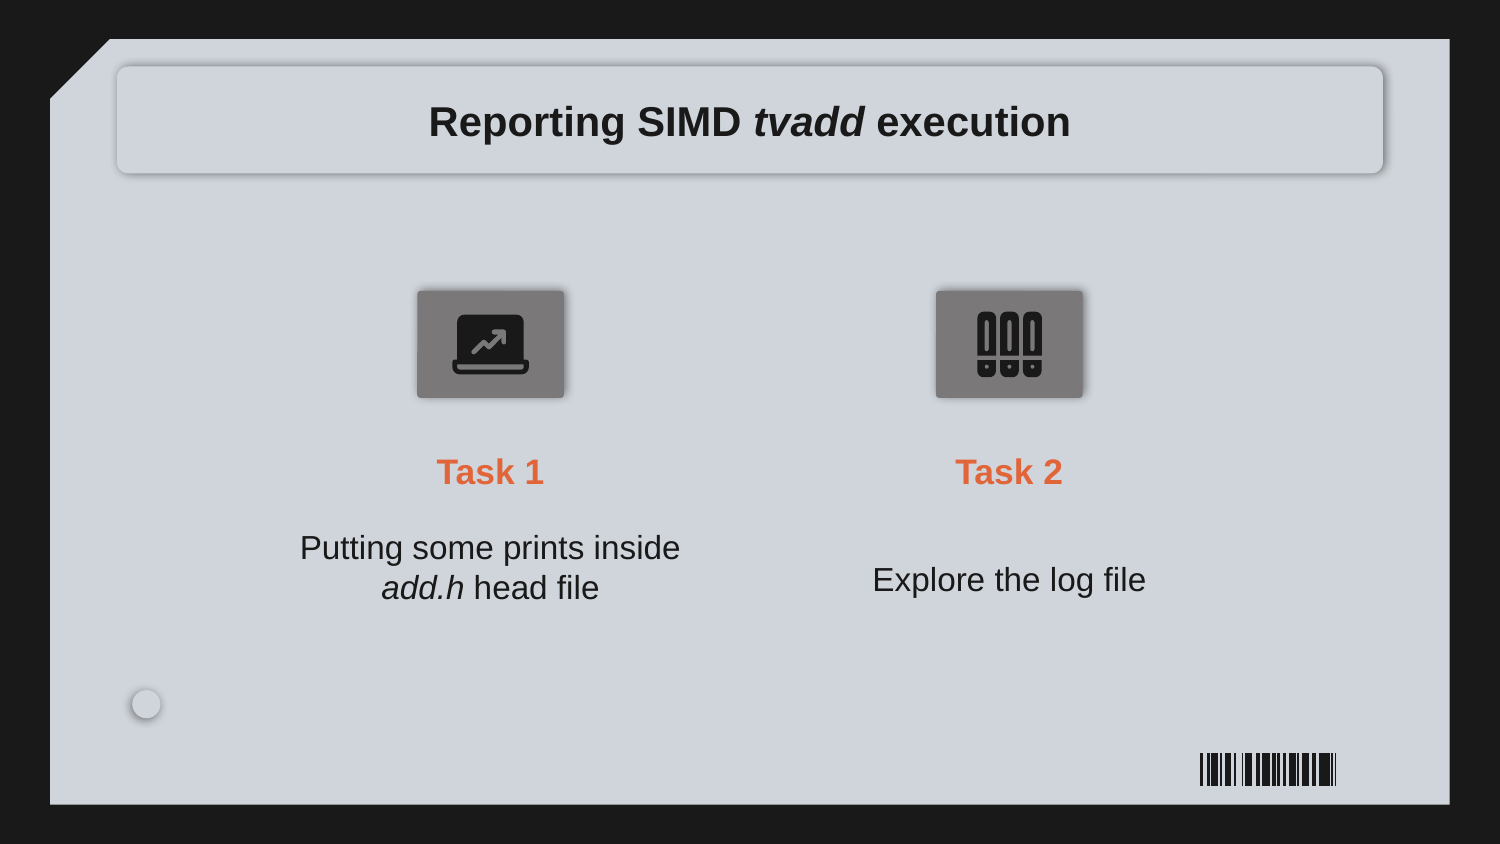

# Reporting SIMD tvadd execution

Task 2
Task 1
Putting some prints inside add.h head file
Explore the log file